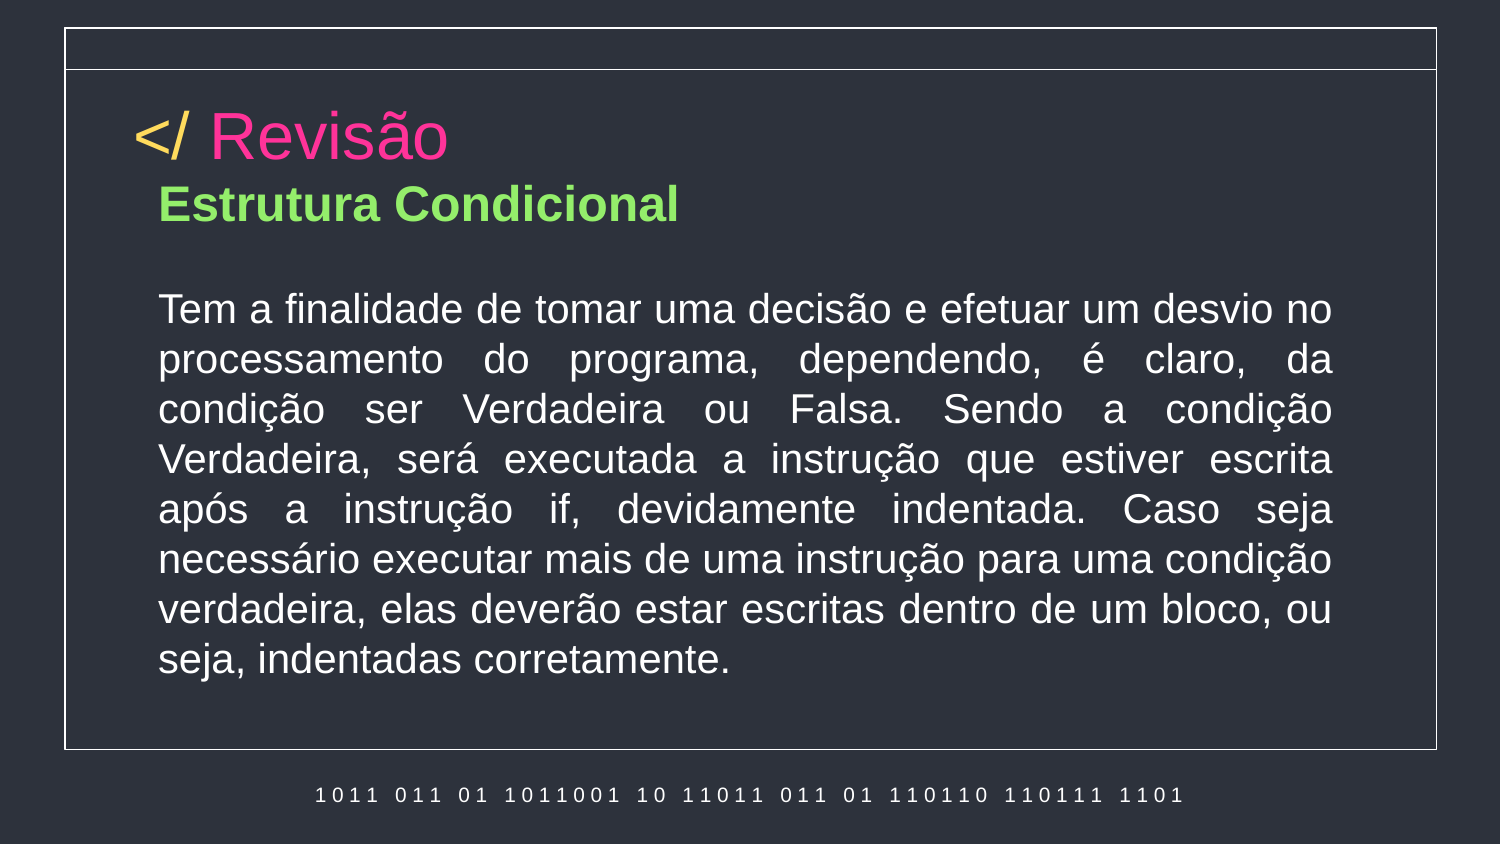

# </ Revisão
Estrutura Condicional

Tem a finalidade de tomar uma decisão e efetuar um desvio no processamento do programa, dependendo, é claro, da condição ser Verdadeira ou Falsa. Sendo a condição Verdadeira, será executada a instrução que estiver escrita após a instrução if, devidamente indentada. Caso seja necessário executar mais de uma instrução para uma condição verdadeira, elas deverão estar escritas dentro de um bloco, ou seja, indentadas corretamente.